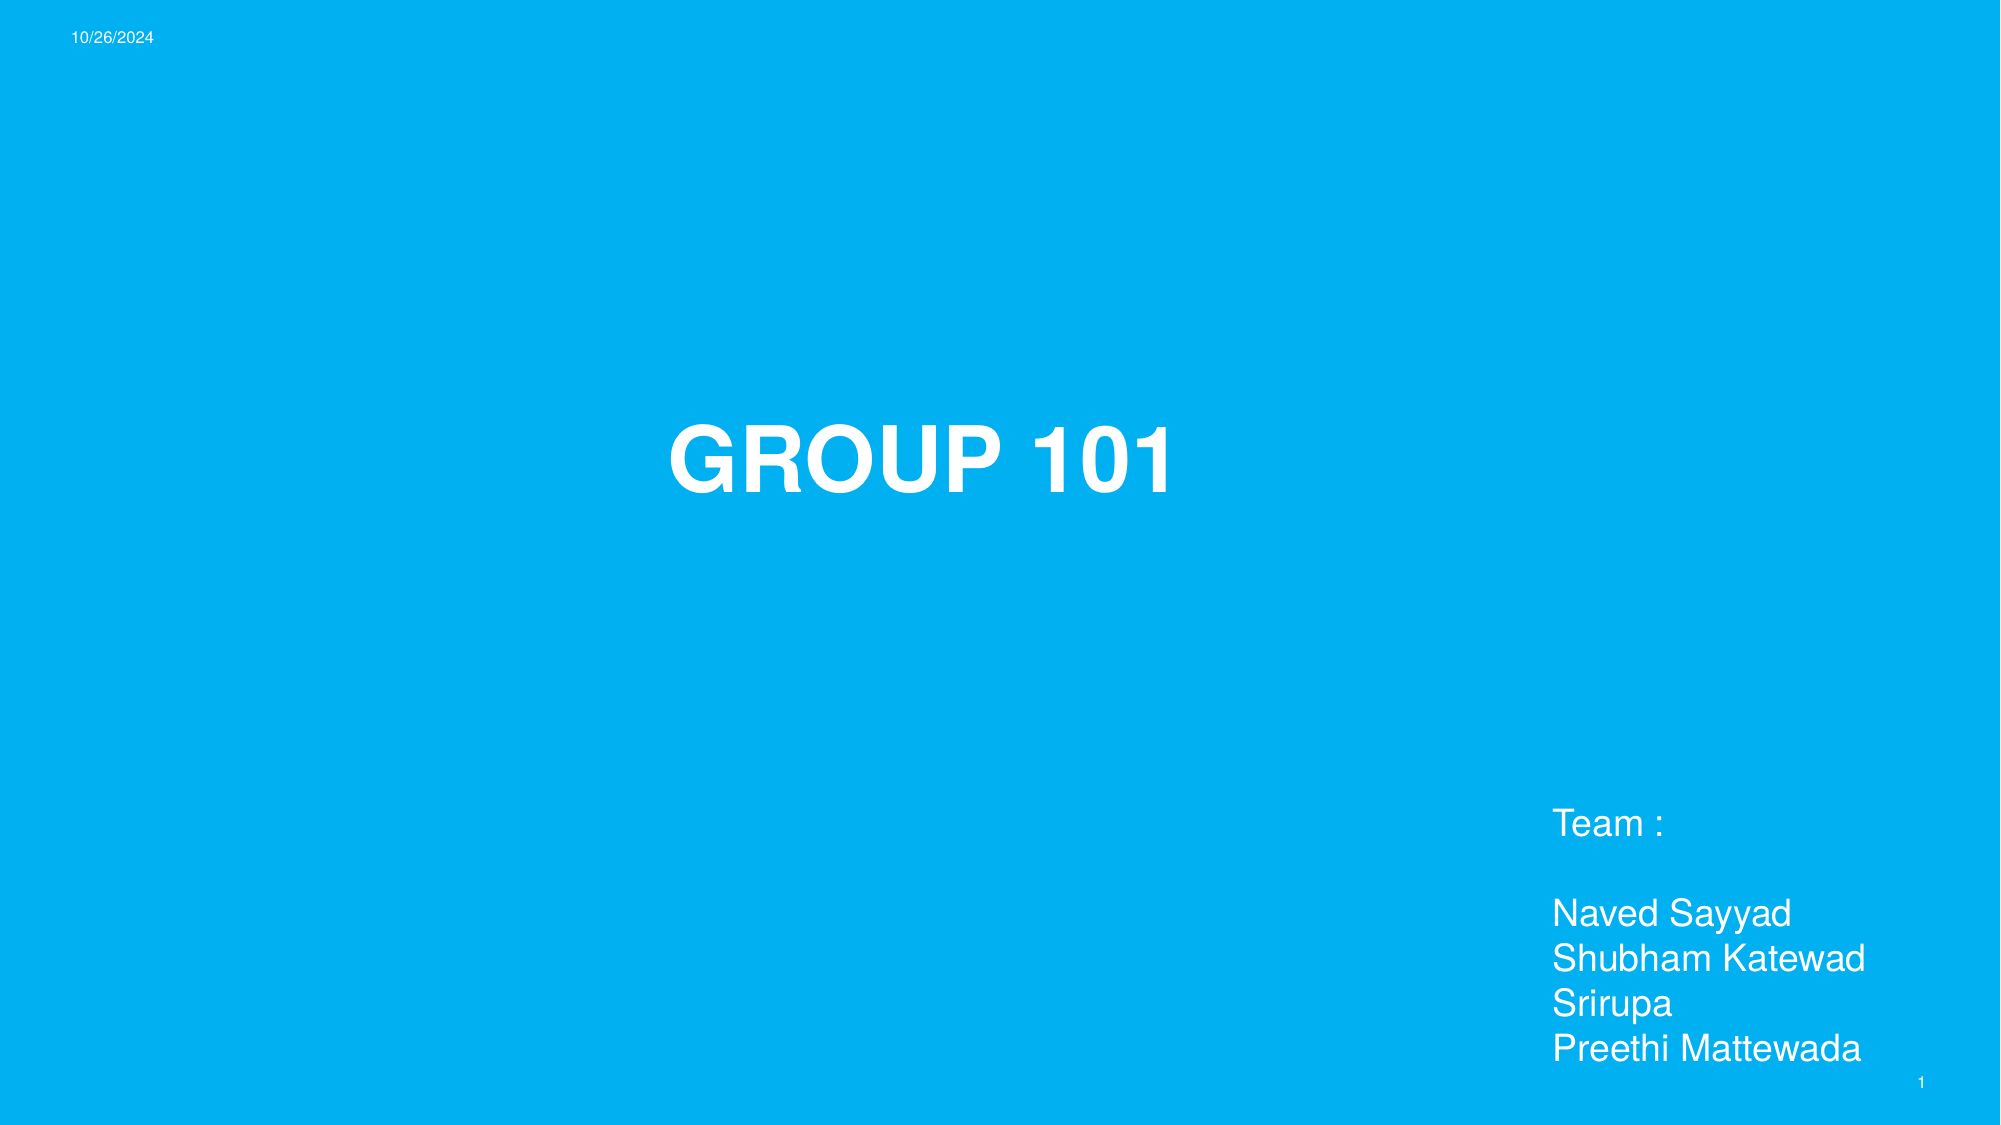

10/26/2024
# GROUP 101
Team :

Naved Sayyad
Shubham Katewad
Srirupa
Preethi Mattewada

1